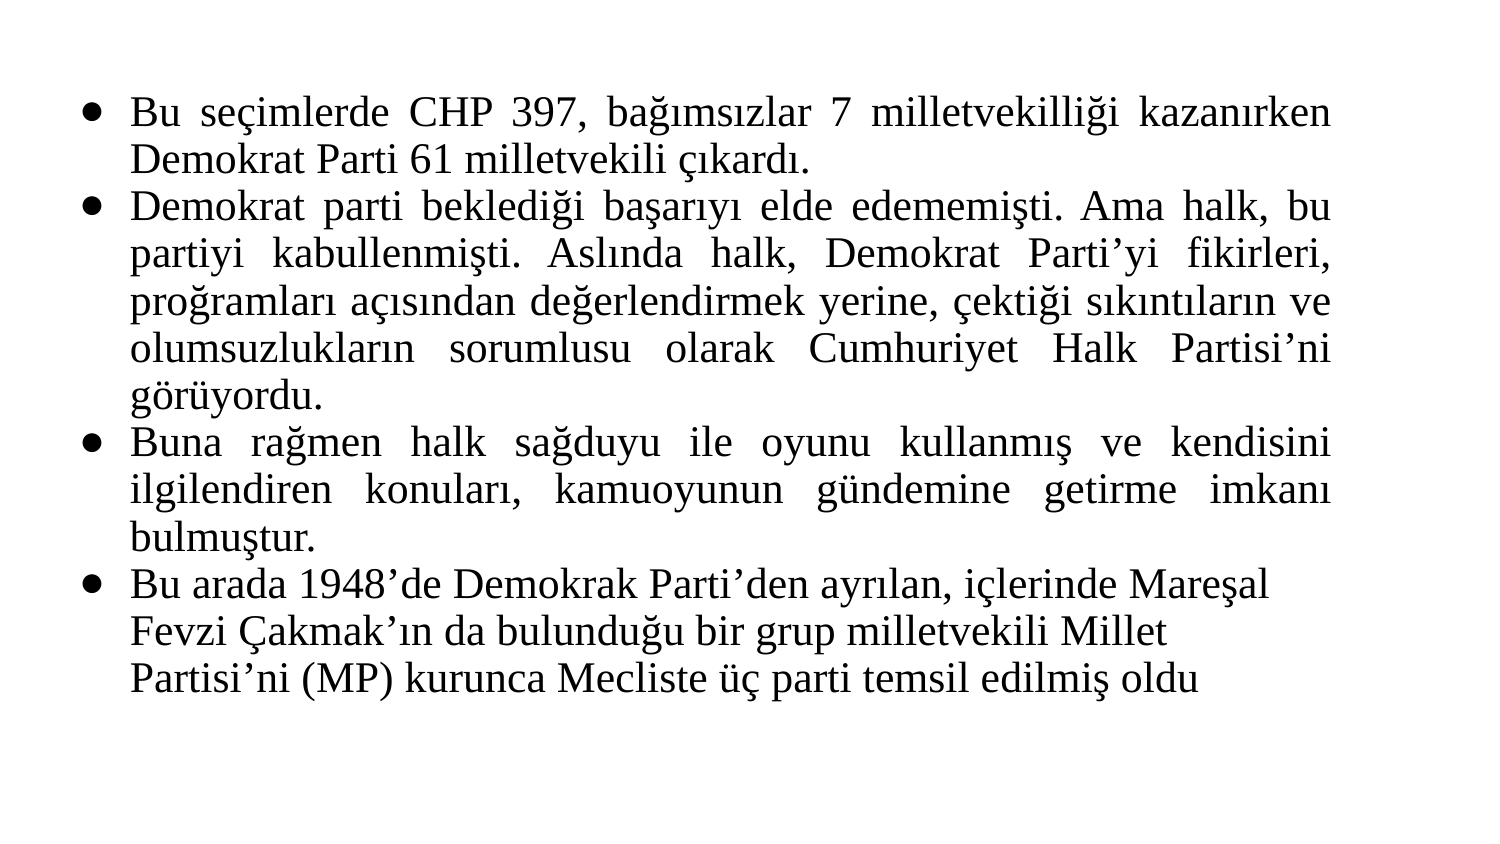

Bu seçimlerde CHP 397, bağımsızlar 7 milletvekilliği kazanırken Demokrat Parti 61 milletvekili çıkardı.
Demokrat parti beklediği başarıyı elde edememişti. Ama halk, bu partiyi kabullenmişti. Aslında halk, Demokrat Parti’yi fikirleri, proğramları açısından değerlendirmek yerine, çektiği sıkıntıların ve olumsuzlukların sorumlusu olarak Cumhuriyet Halk Partisi’ni görüyordu.
Buna rağmen halk sağduyu ile oyunu kullanmış ve kendisini ilgilendiren konuları, kamuoyunun gündemine getirme imkanı bulmuştur.
Bu arada 1948’de Demokrak Parti’den ayrılan, içlerinde Mareşal Fevzi Çakmak’ın da bulunduğu bir grup milletvekili Millet Partisi’ni (MP) kurunca Mecliste üç parti temsil edilmiş oldu